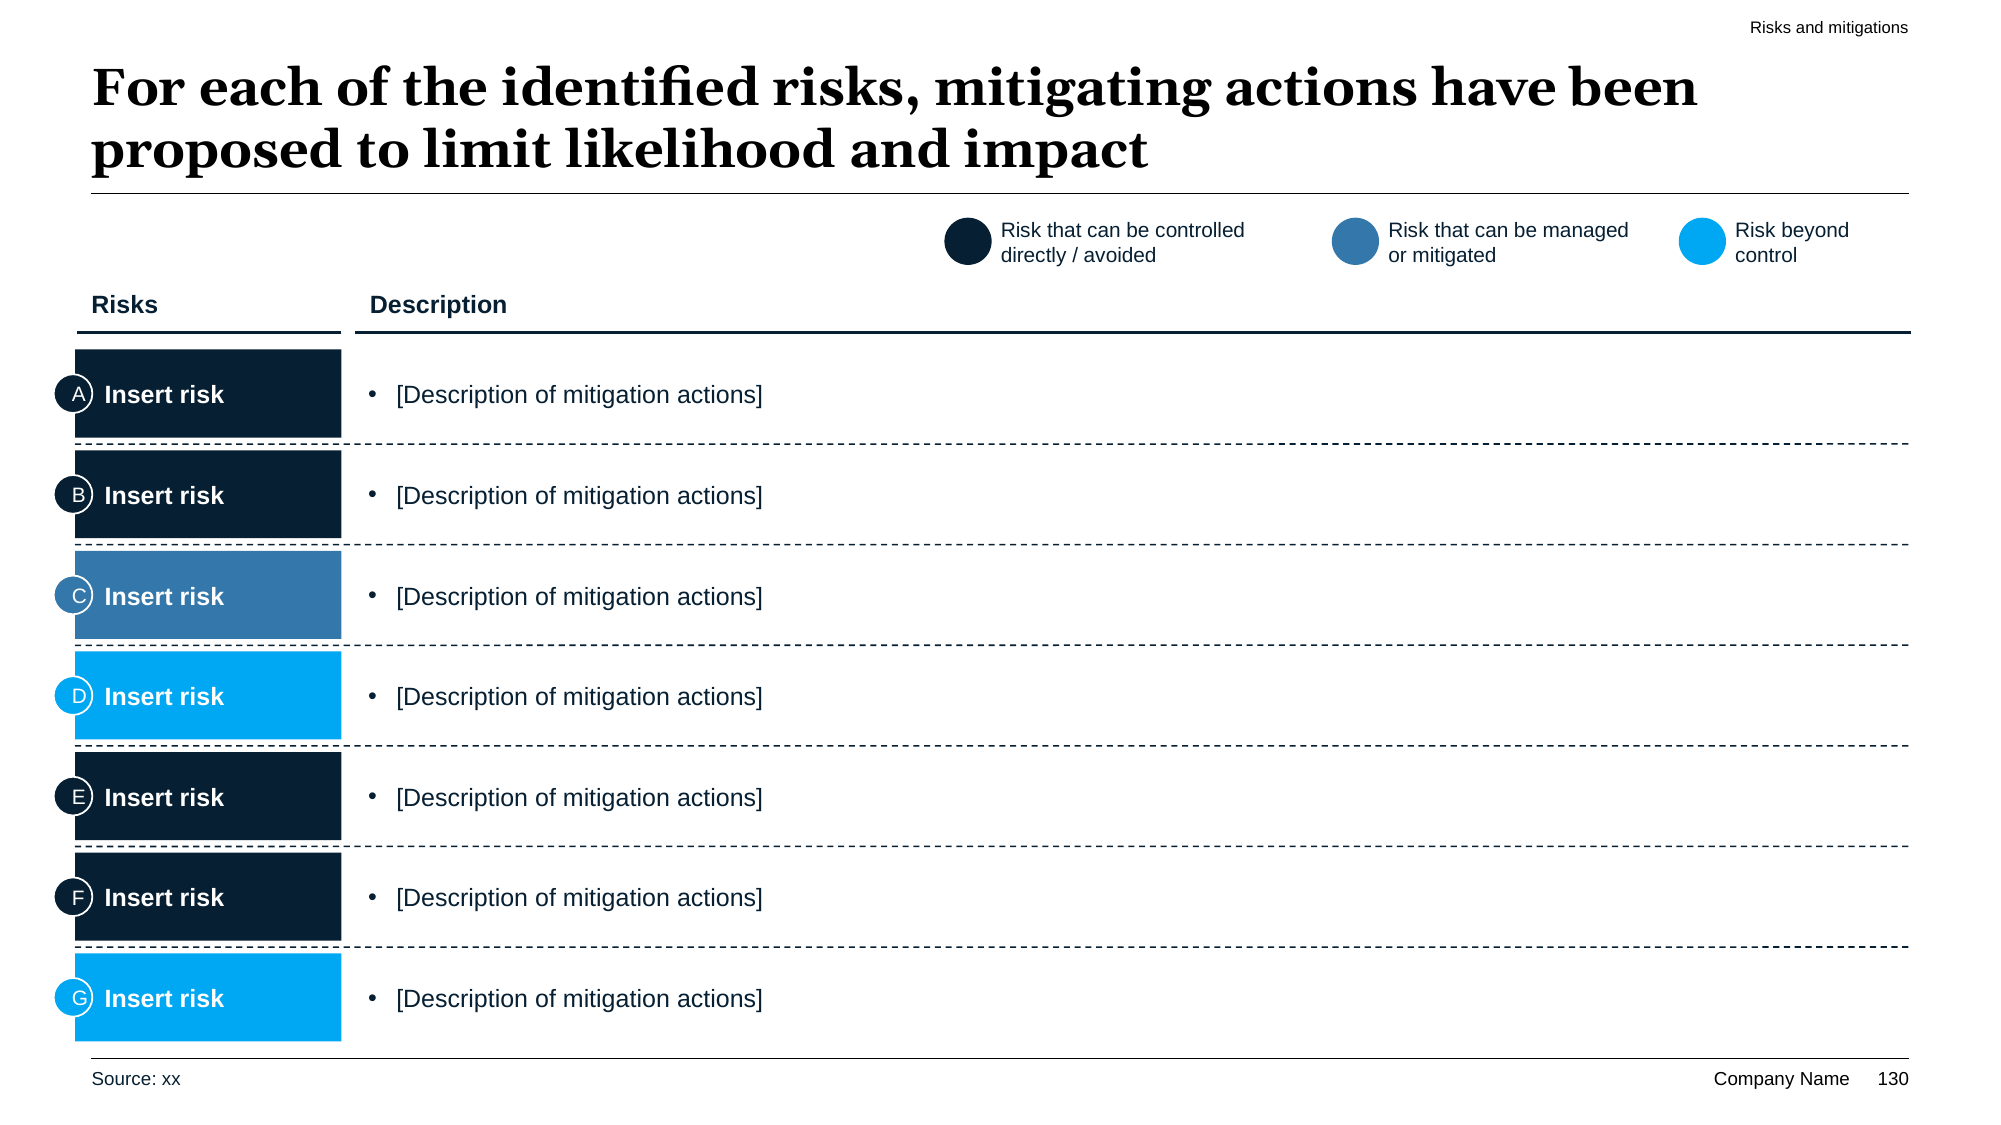

Risks and mitigations
# For each of the identified risks, mitigating actions have been proposed to limit likelihood and impact
Risk that can be controlled
directly / avoided
Risk that can be managed
or mitigated
Risk beyond control

Risks
Description
Insert risk
[Description of mitigation actions]
A
Insert risk
[Description of mitigation actions]
B
Insert risk
[Description of mitigation actions]
C
Insert risk
[Description of mitigation actions]
D
Insert risk
[Description of mitigation actions]
E
Insert risk
[Description of mitigation actions]
F
Insert risk
[Description of mitigation actions]
G
Source: xx